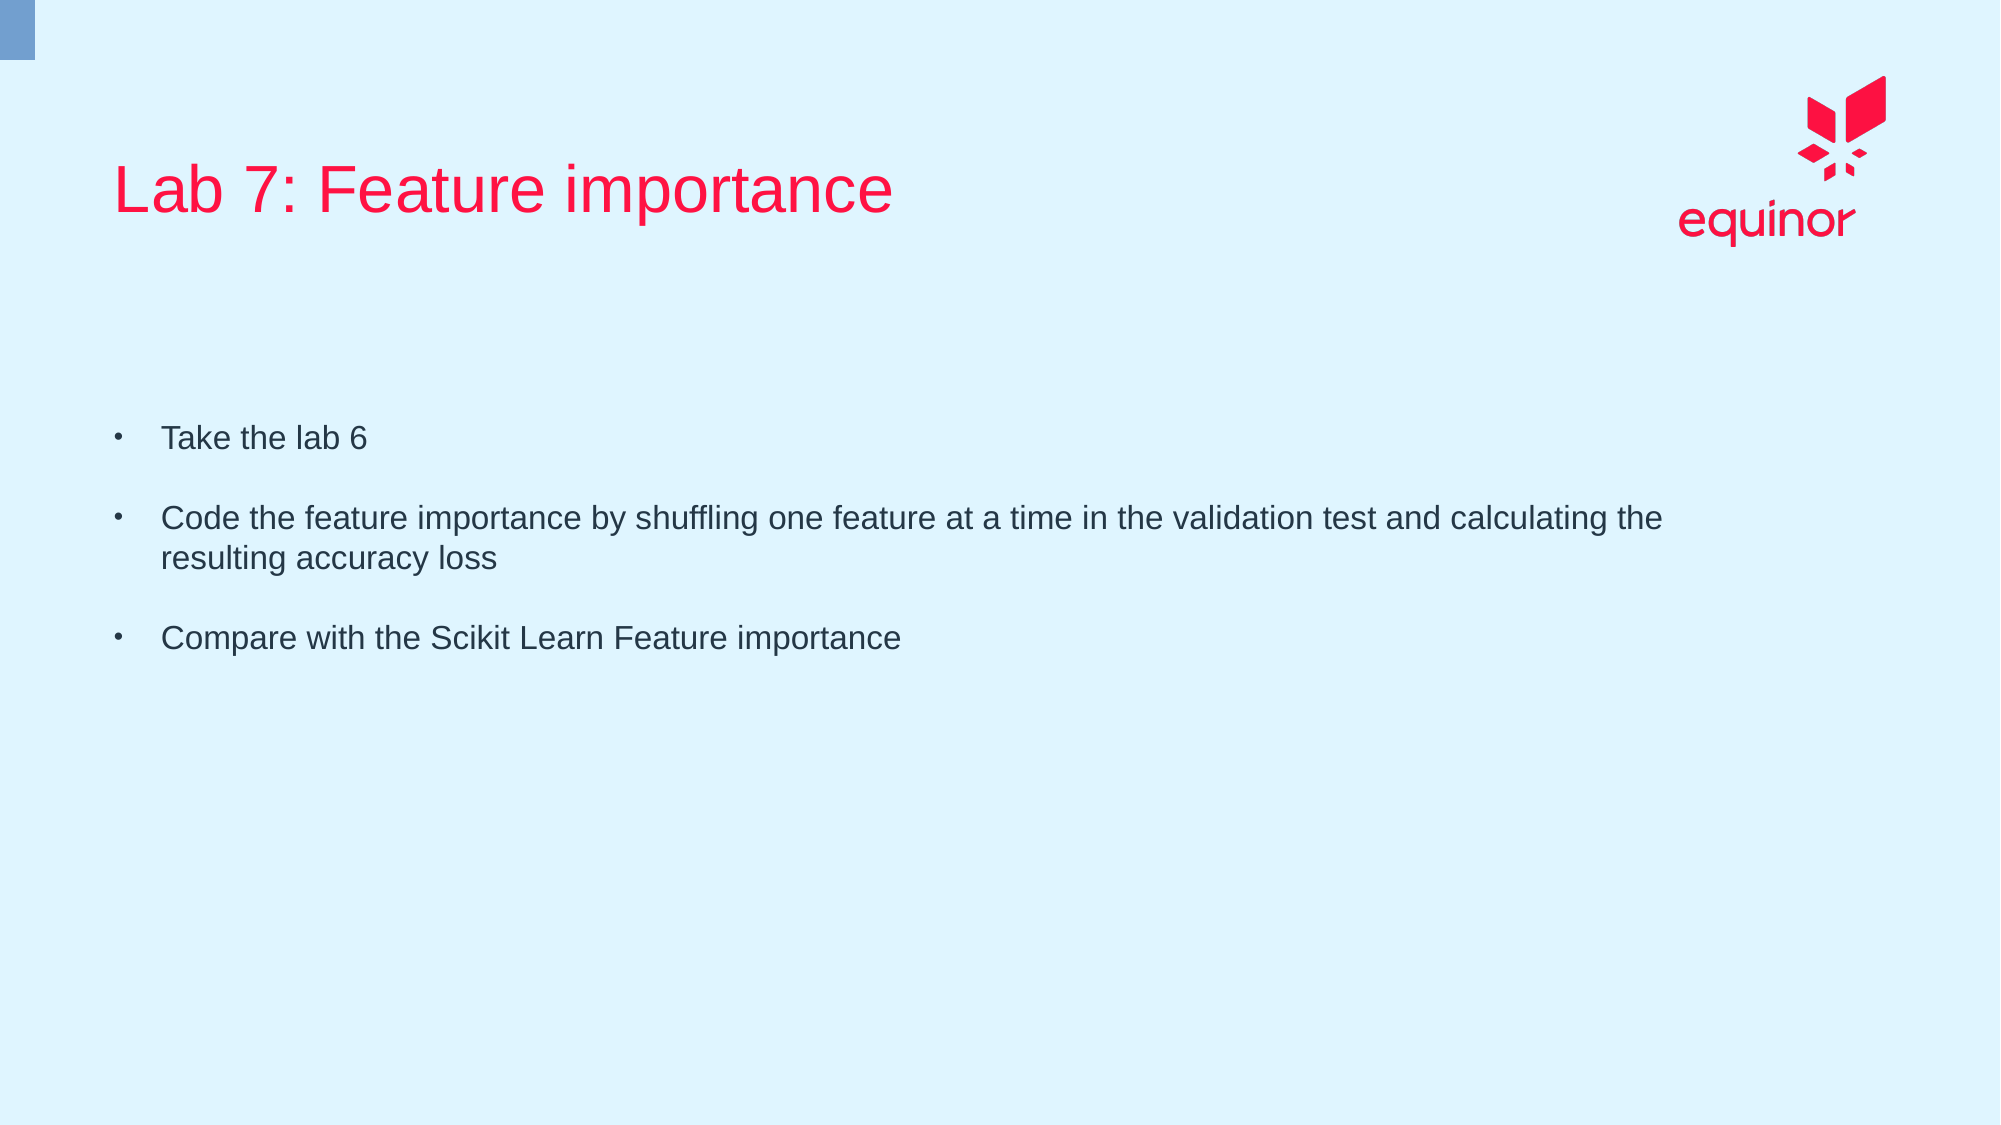

Lab 7: Feature importance

Take the lab 6

Code the feature importance by shuffling one feature at a time in the validation test and calculating the resulting accuracy loss

Compare with the Scikit Learn Feature importance